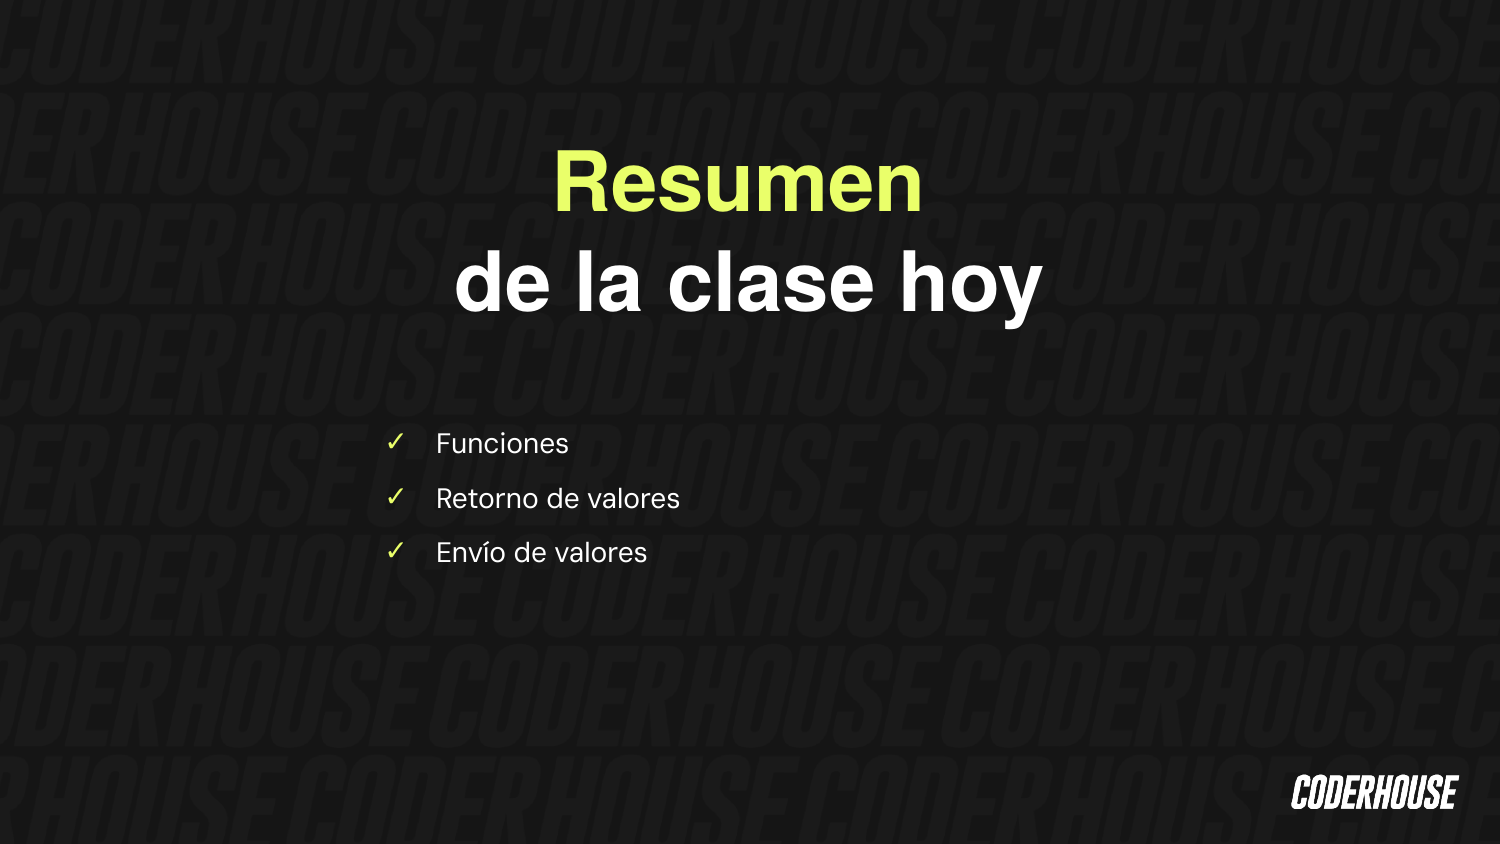

Resumen
de la clase hoy
Funciones
Retorno de valores
Envío de valores